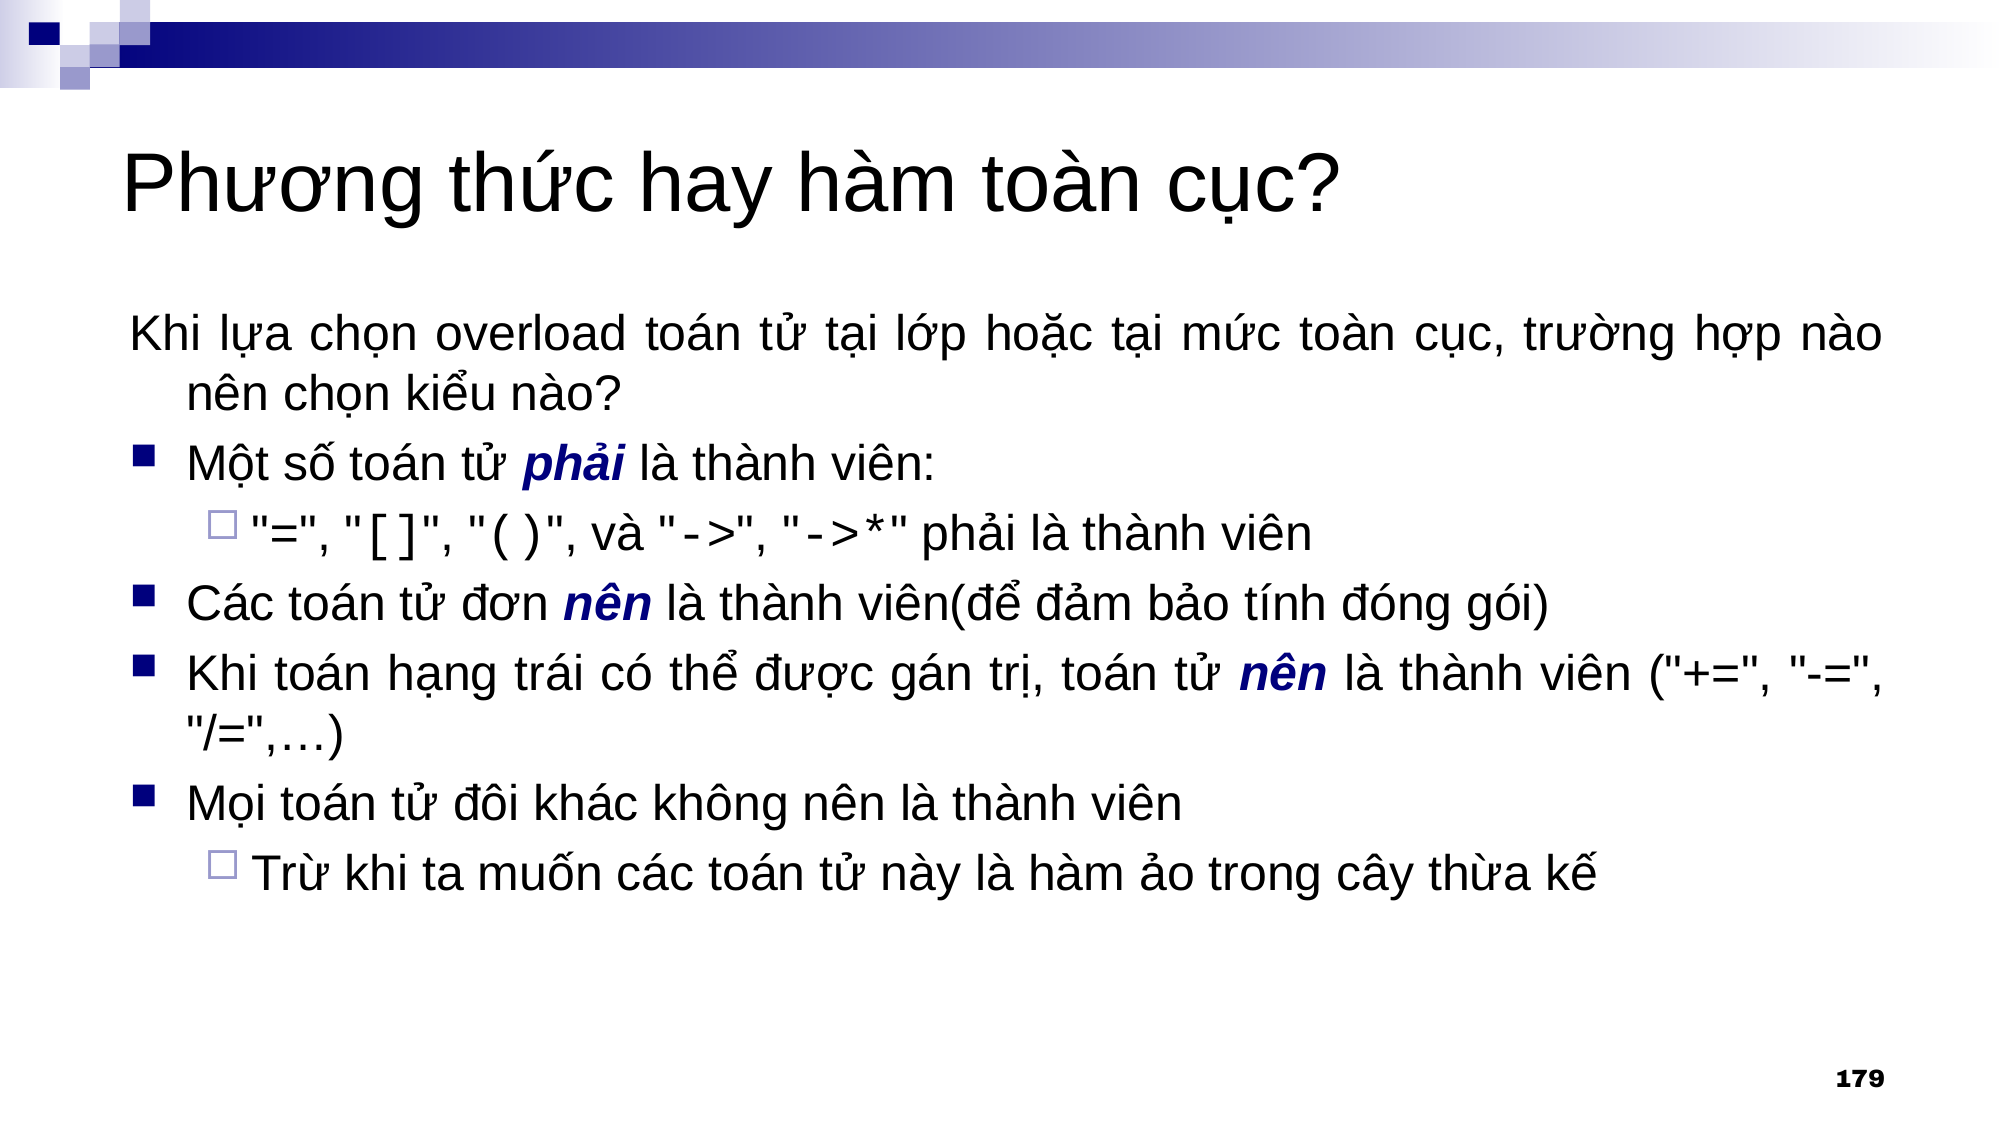

# Phương thức hay hàm toàn cục?
Khi lựa chọn overload toán tử tại lớp hoặc tại mức toàn cục, trường hợp nào nên chọn kiểu nào?
Một số toán tử phải là thành viên:
"=", "[]", "()", và "->", "->*" phải là thành viên
Các toán tử đơn nên là thành viên(để đảm bảo tính đóng gói)
Khi toán hạng trái có thể được gán trị, toán tử nên là thành viên ("+=", "-=", "/=",…)
Mọi toán tử đôi khác không nên là thành viên
Trừ khi ta muốn các toán tử này là hàm ảo trong cây thừa kế
179